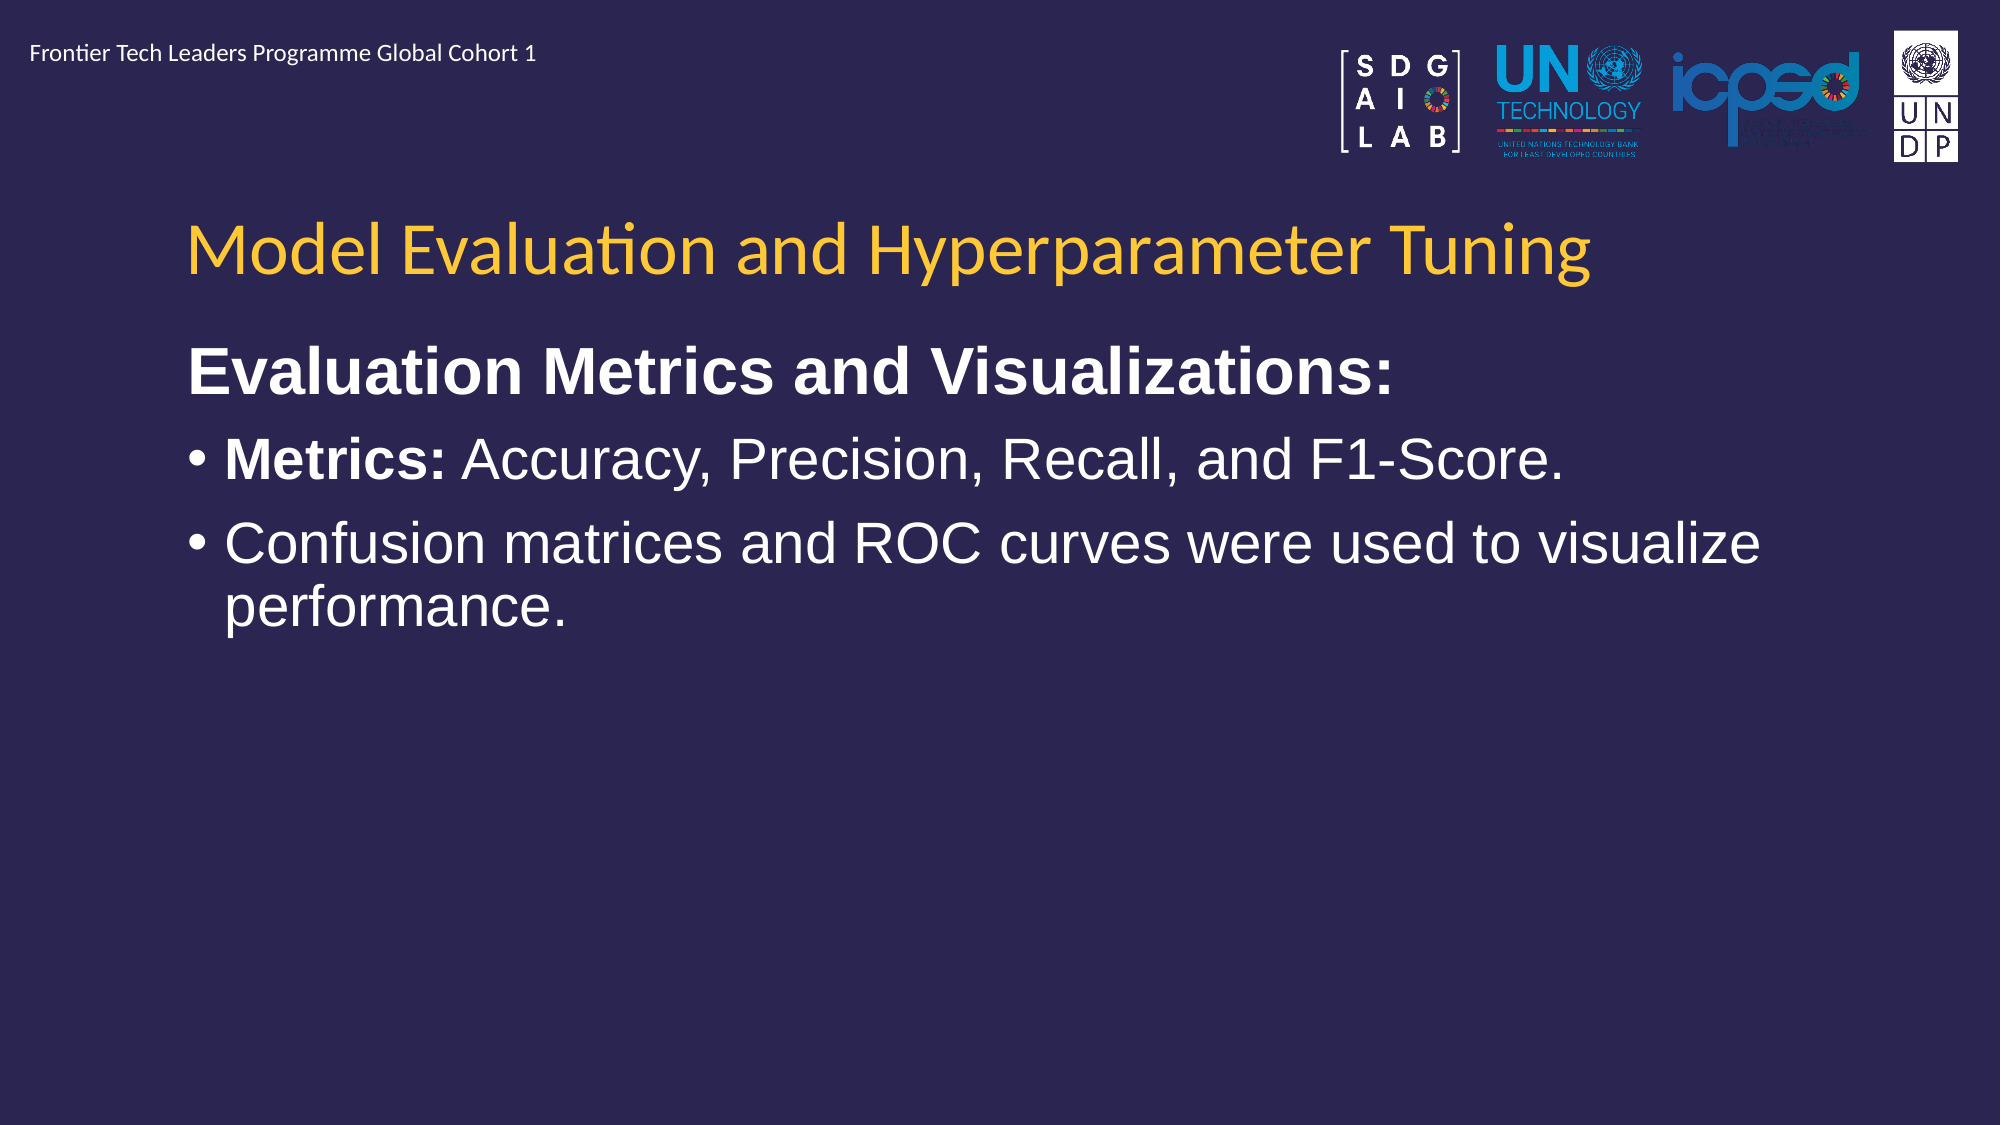

Frontier Tech Leaders Programme Global Cohort 1
# Model Evaluation and Hyperparameter Tuning
Evaluation Metrics and Visualizations:
Metrics: Accuracy, Precision, Recall, and F1-Score.
Confusion matrices and ROC curves were used to visualize performance.